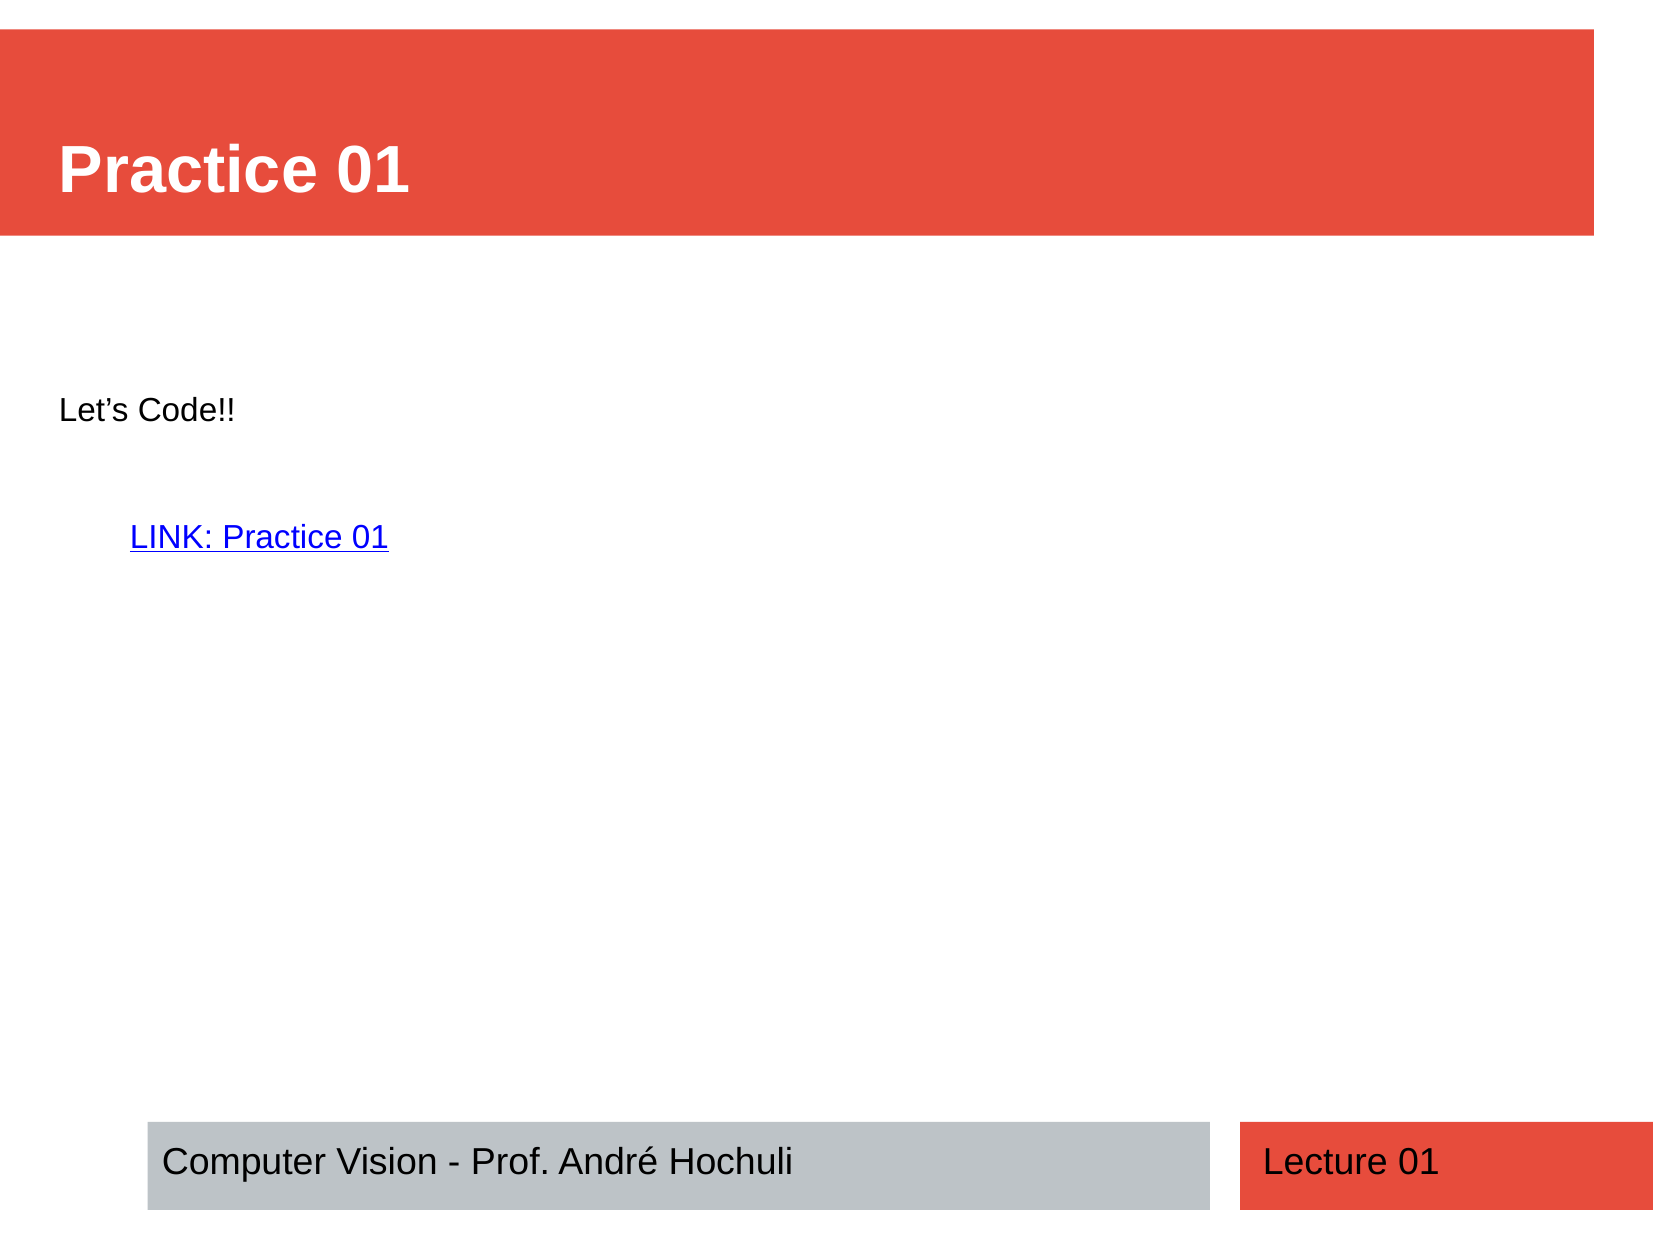

Practice 01

Let’s Code!!

LINK: Practice 01

Computer Vision - Prof. André Hochuli
Lecture 01